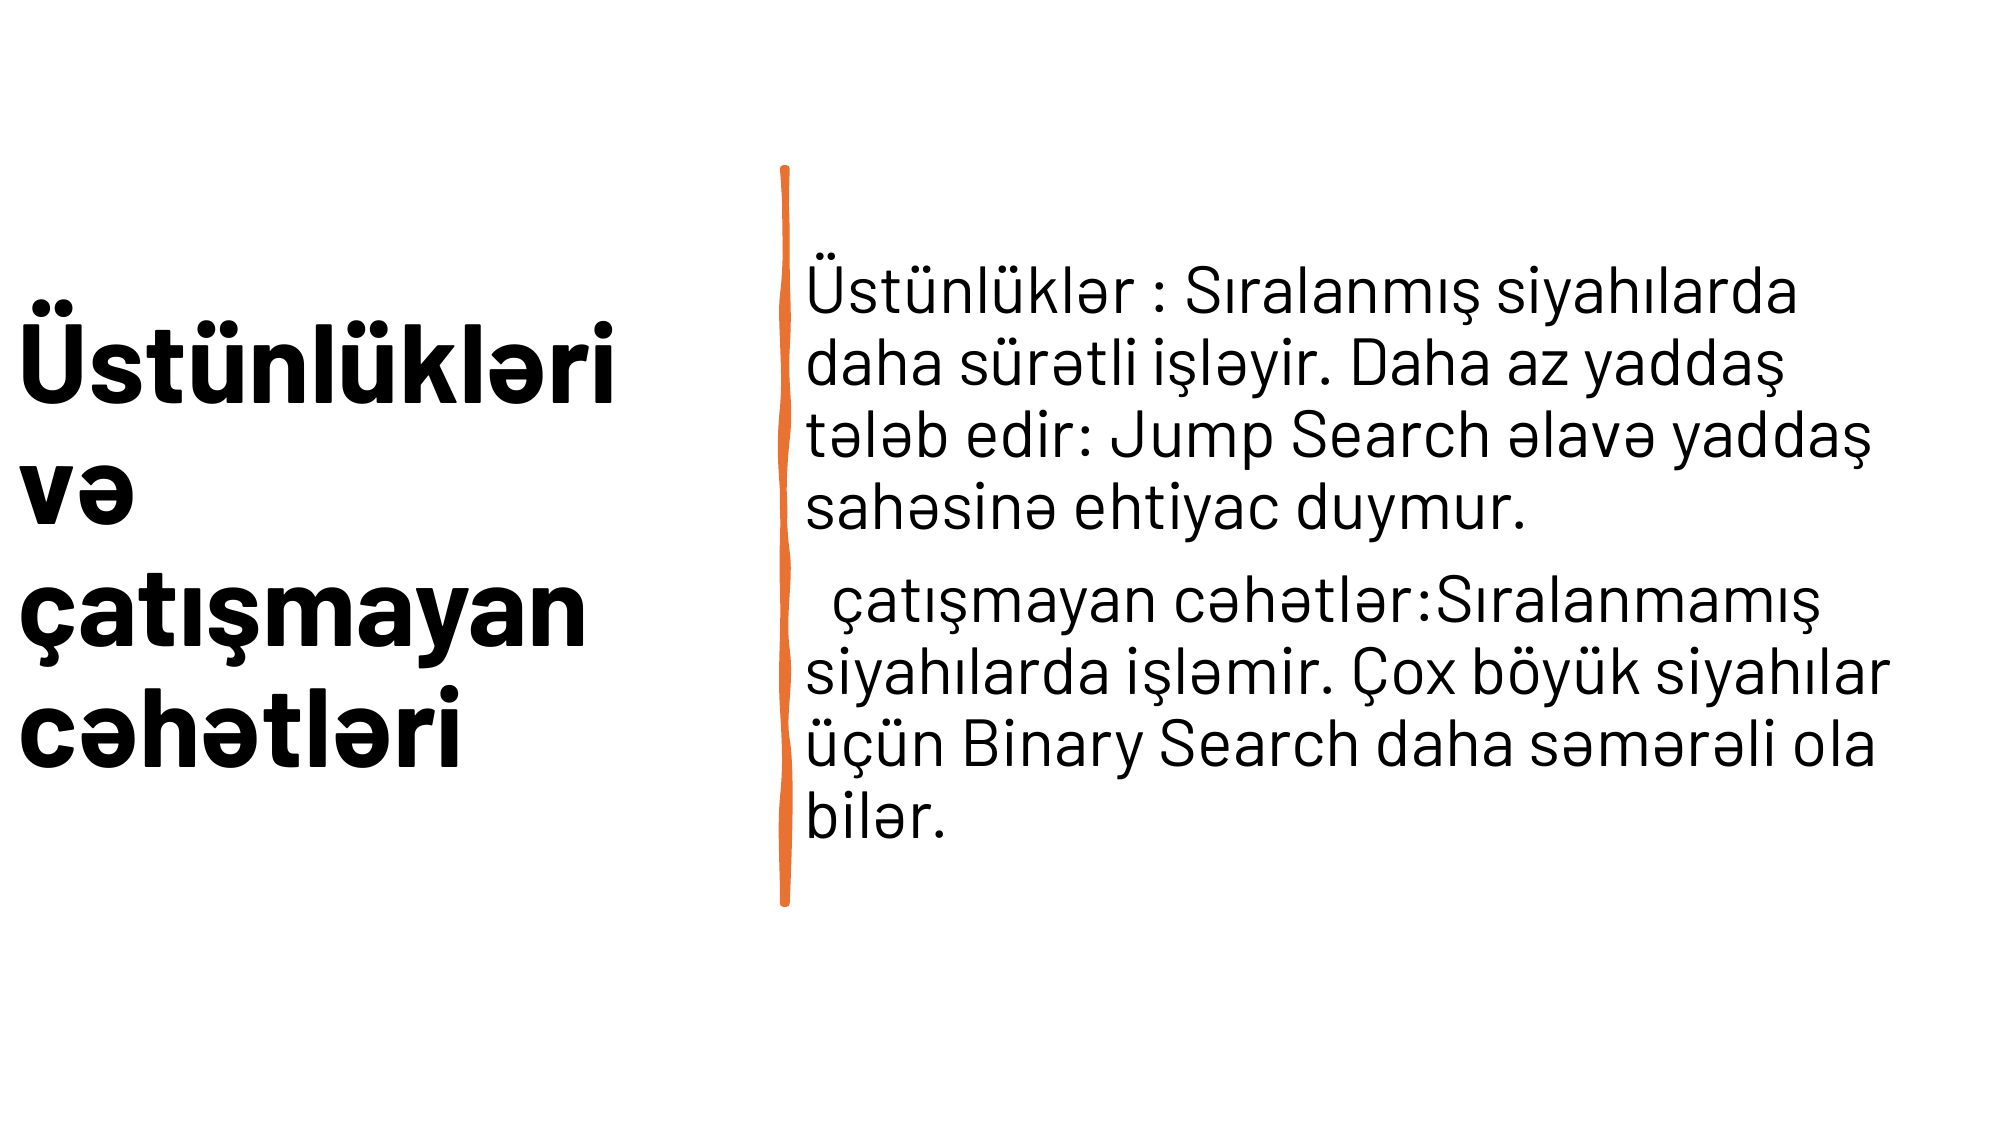

Üstünlüklər : Sıralanmış siyahılarda daha sürətli işləyir. Daha az yaddaş tələb edir: Jump Search əlavə yaddaş sahəsinə ehtiyac duymur.
  çatışmayan cəhətlər:Sıralanmamış siyahılarda işləmir. Çox böyük siyahılar üçün Binary Search daha səmərəli ola bilər.
# Üstünlükləri və çatışmayan cəhətləri